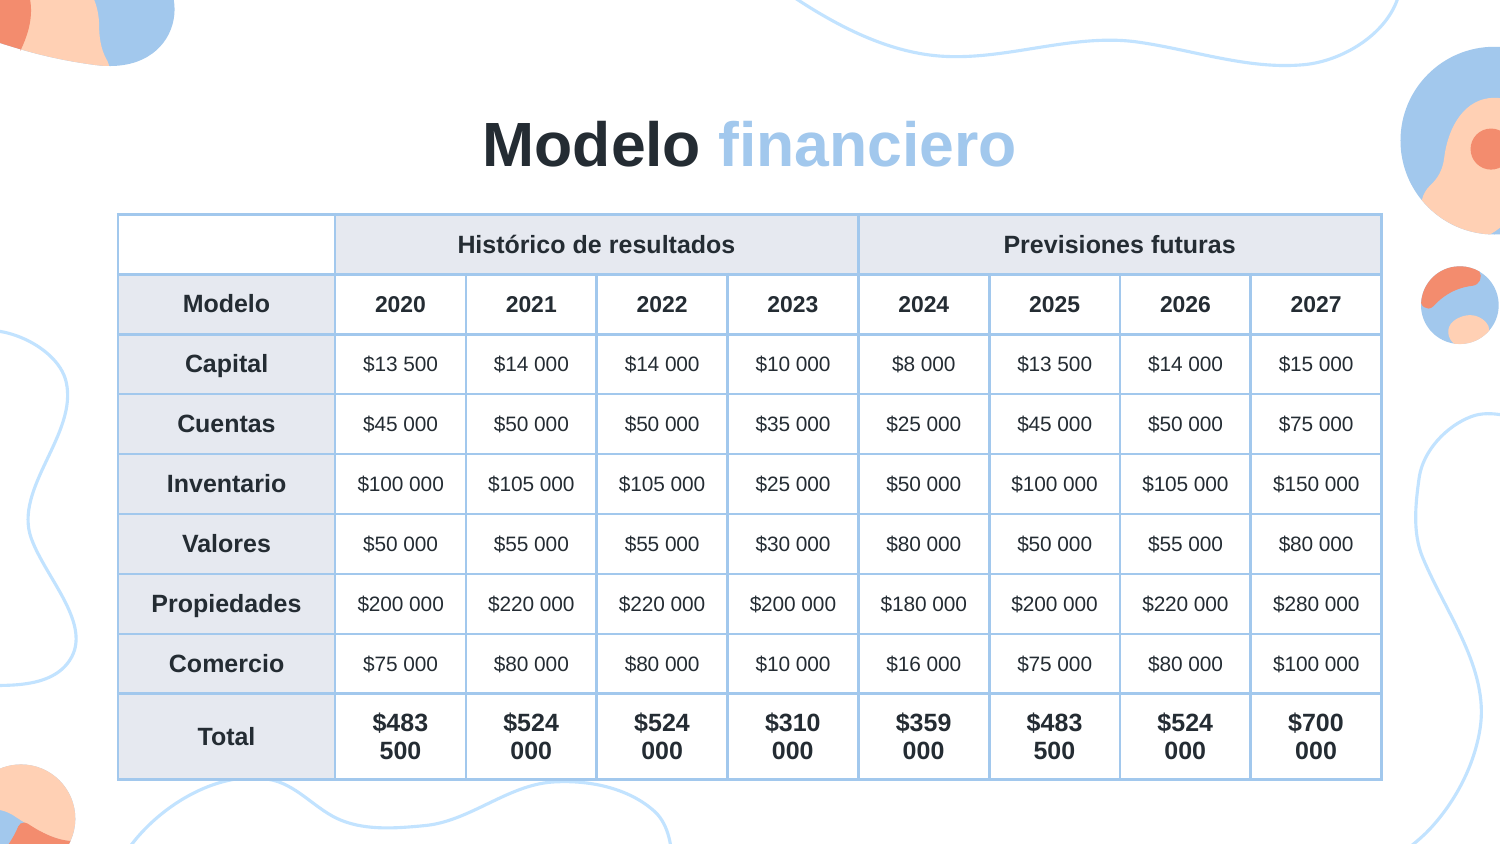

# Modelo financiero
|  | Histórico de resultados |  |  |  | Previsiones futuras |  |  |  |
| --- | --- | --- | --- | --- | --- | --- | --- | --- |
| Modelo | 2020 | 2021 | 2022 | 2023 | 2024 | 2025 | 2026 | 2027 |
| Capital | $13 500 | $14 000 | $14 000 | $10 000 | $8 000 | $13 500 | $14 000 | $15 000 |
| Cuentas | $45 000 | $50 000 | $50 000 | $35 000 | $25 000 | $45 000 | $50 000 | $75 000 |
| Inventario | $100 000 | $105 000 | $105 000 | $25 000 | $50 000 | $100 000 | $105 000 | $150 000 |
| Valores | $50 000 | $55 000 | $55 000 | $30 000 | $80 000 | $50 000 | $55 000 | $80 000 |
| Propiedades | $200 000 | $220 000 | $220 000 | $200 000 | $180 000 | $200 000 | $220 000 | $280 000 |
| Comercio | $75 000 | $80 000 | $80 000 | $10 000 | $16 000 | $75 000 | $80 000 | $100 000 |
| Total | $483 500 | $524 000 | $524 000 | $310 000 | $359 000 | $483 500 | $524 000 | $700 000 |